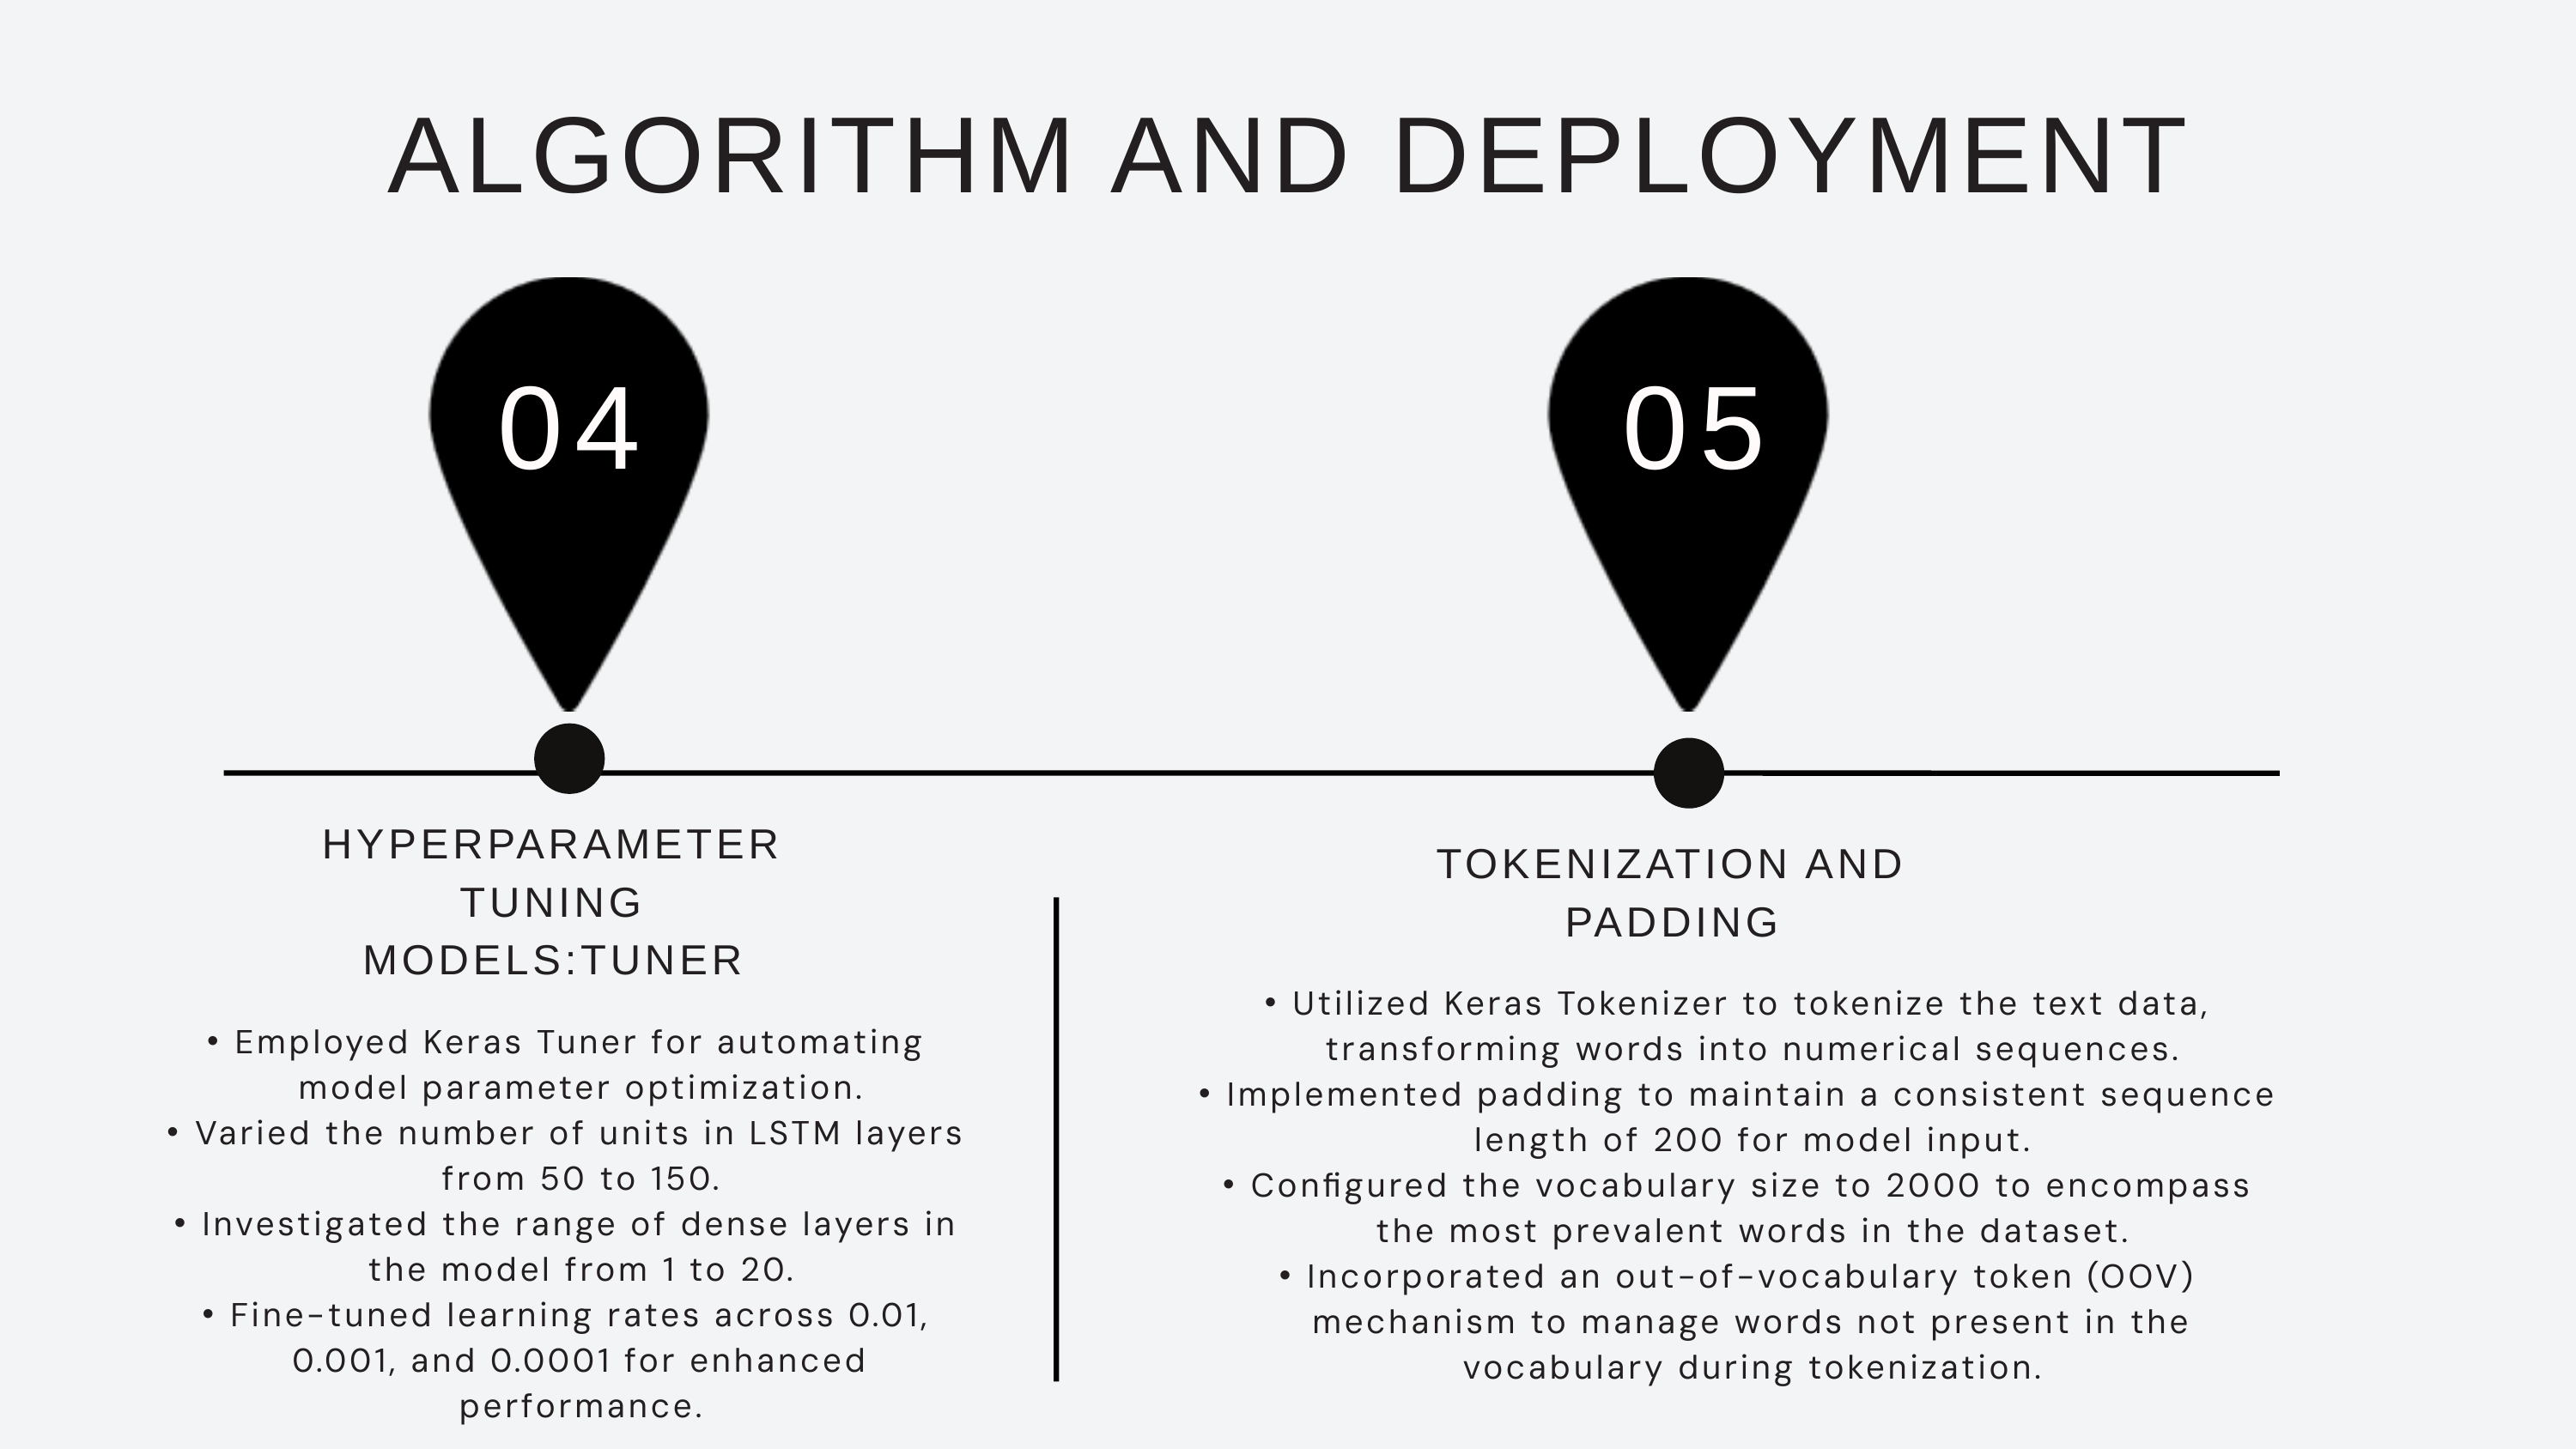

ALGORITHM AND DEPLOYMENT

04
 05

HYPERPARAMETER TUNING MODELS:TUNER
TOKENIZATION AND PADDING

Utilized Keras Tokenizer to tokenize the text data, transforming words into numerical sequences.
Implemented padding to maintain a consistent sequence length of 200 for model input.
Configured the vocabulary size to 2000 to encompass the most prevalent words in the dataset.
Incorporated an out-of-vocabulary token (OOV) mechanism to manage words not present in the vocabulary during tokenization.

Employed Keras Tuner for automating model parameter optimization.
Varied the number of units in LSTM layers from 50 to 150.
Investigated the range of dense layers in the model from 1 to 20.
Fine-tuned learning rates across 0.01, 0.001, and 0.0001 for enhanced performance.